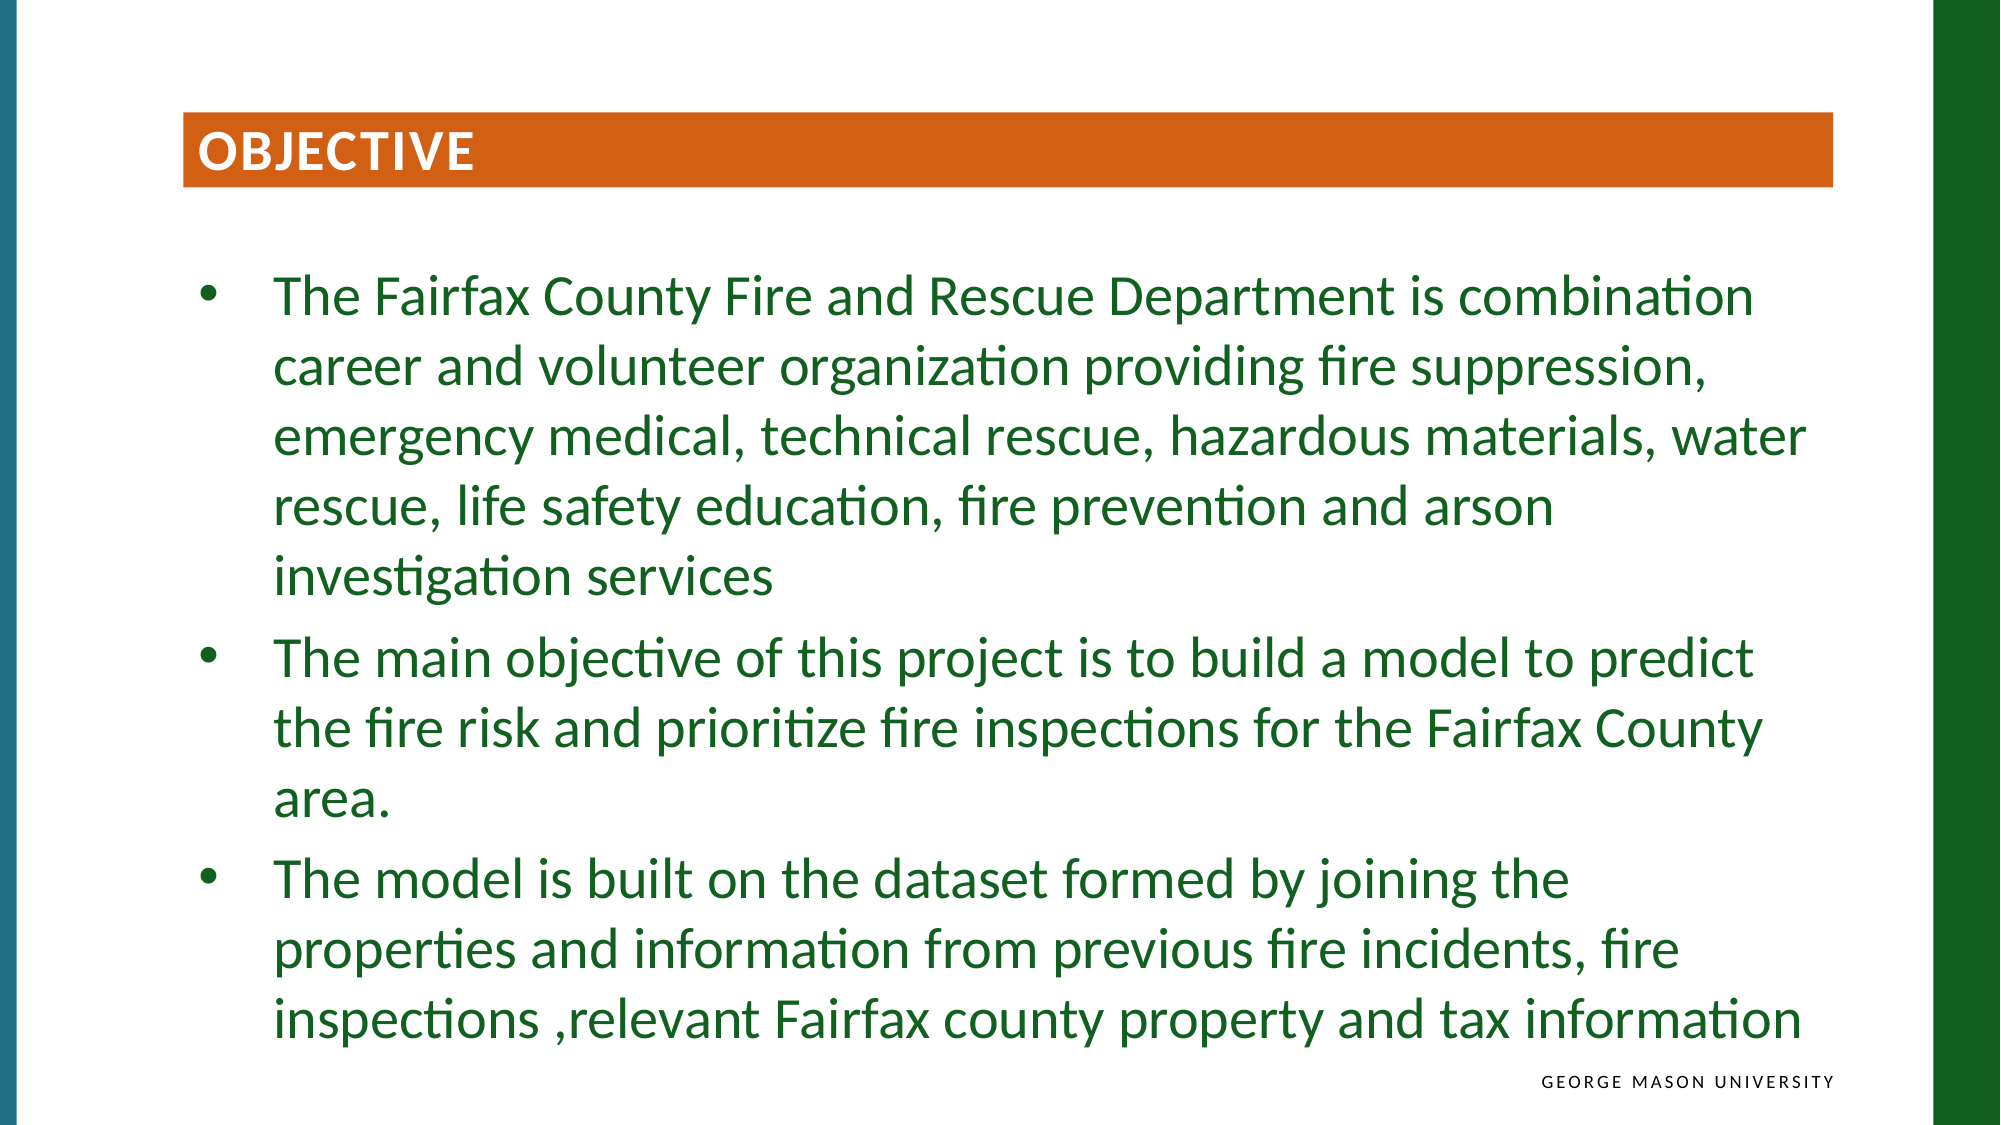

Objective
The Fairfax County Fire and Rescue Department is combination career and volunteer organization providing fire suppression, emergency medical, technical rescue, hazardous materials, water rescue, life safety education, fire prevention and arson investigation services
The main objective of this project is to build a model to predict the fire risk and prioritize fire inspections for the Fairfax County area.
The model is built on the dataset formed by joining the properties and information from previous fire incidents, fire inspections ,relevant Fairfax county property and tax information